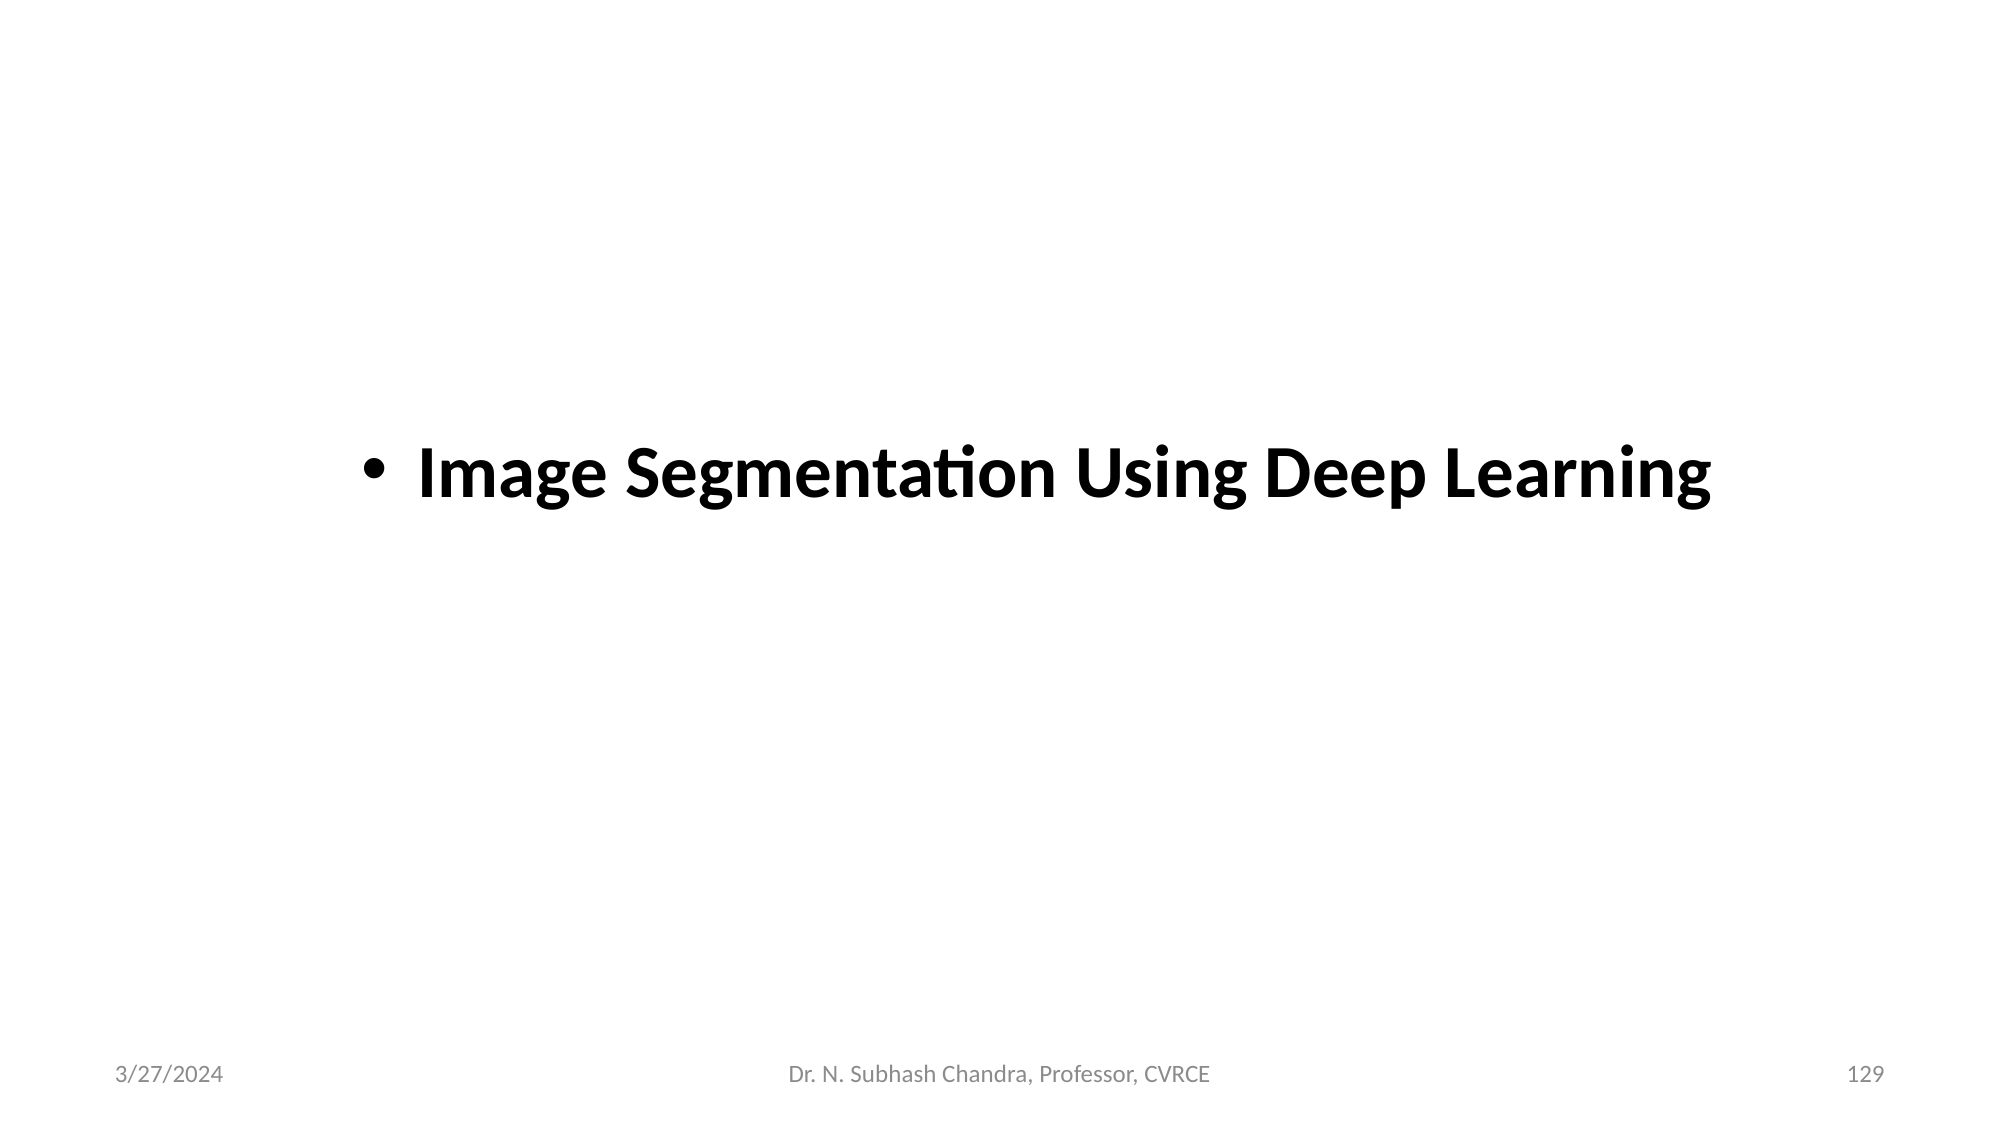

Image Segmentation Using Deep Learning
3/27/2024
Dr. N. Subhash Chandra, Professor, CVRCE
129